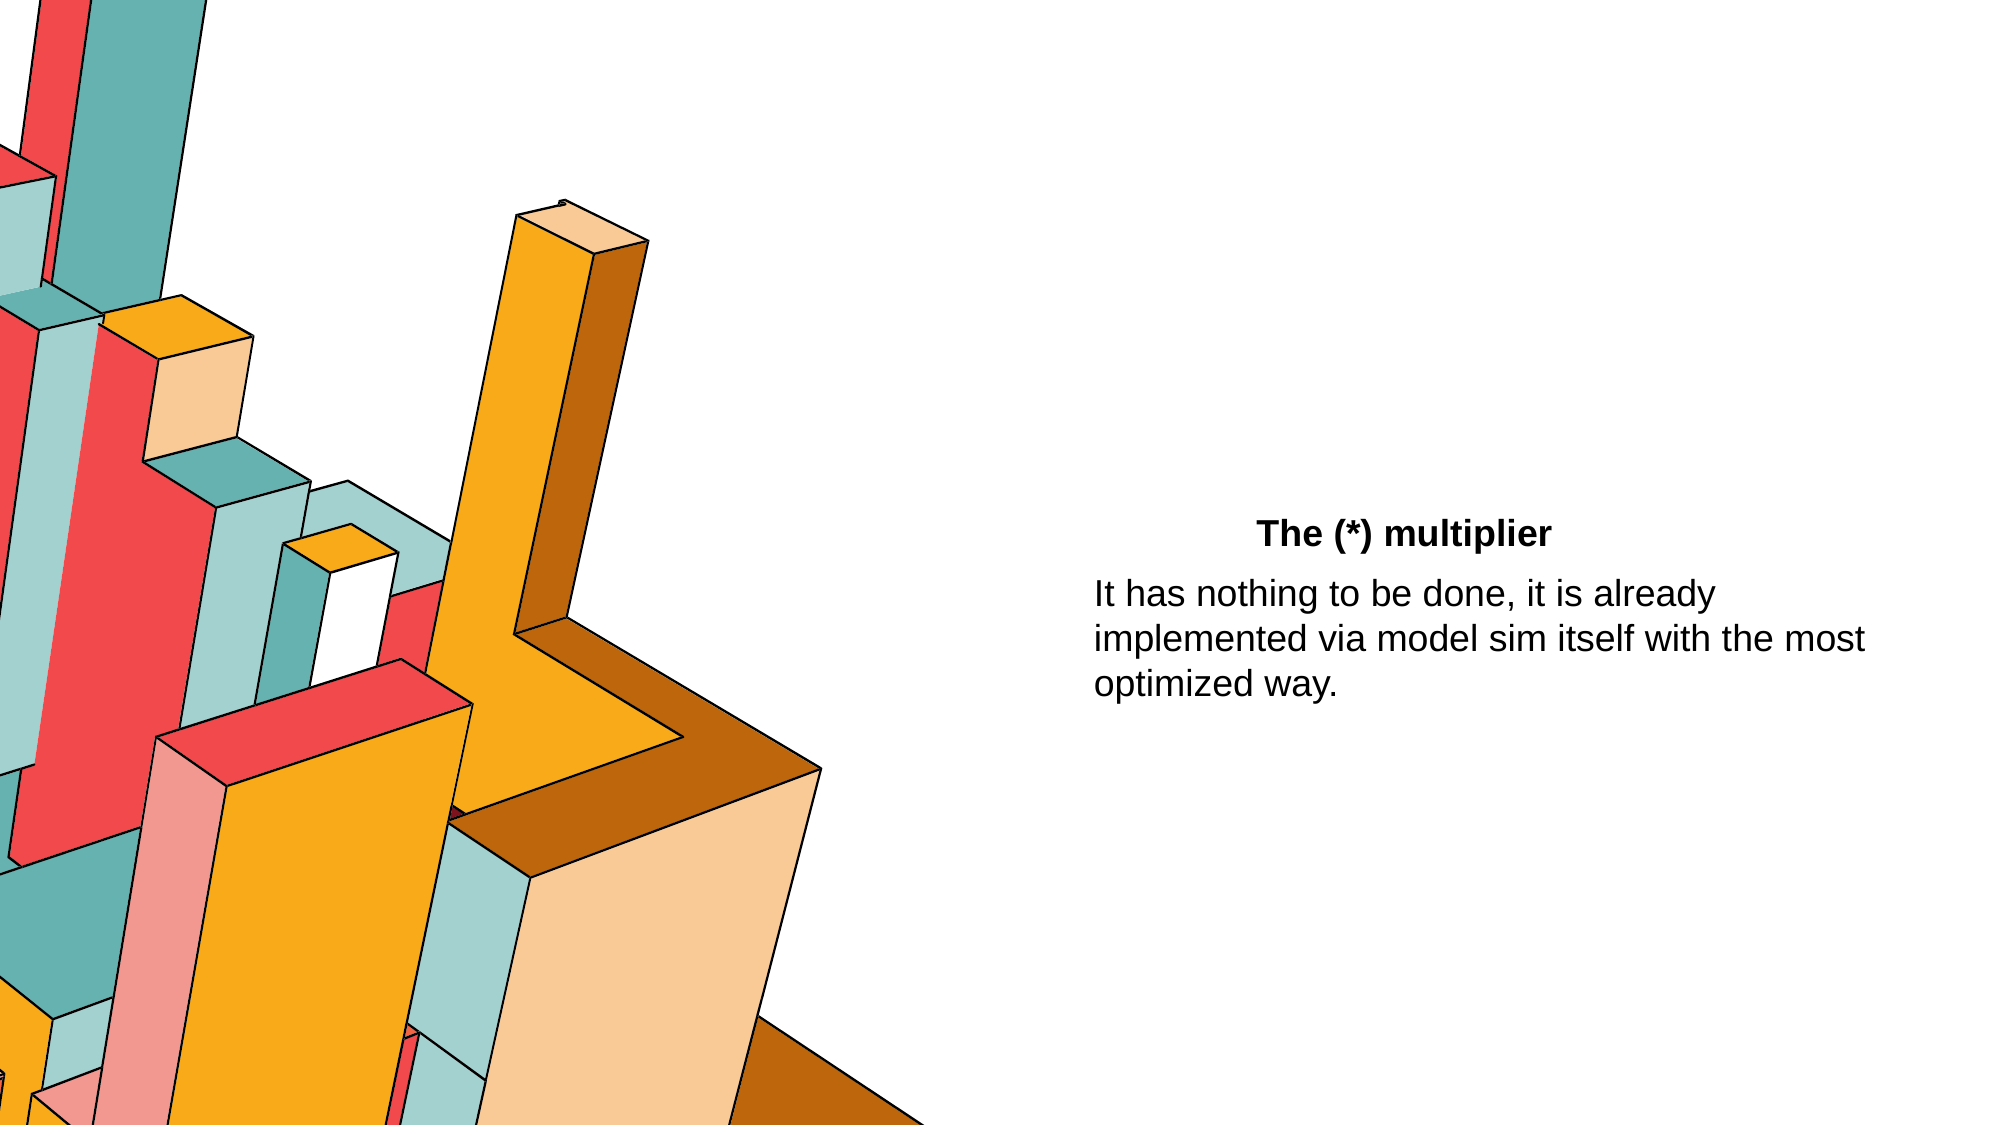

The (*) multiplier
It has nothing to be done, it is already implemented via model sim itself with the most optimized way.